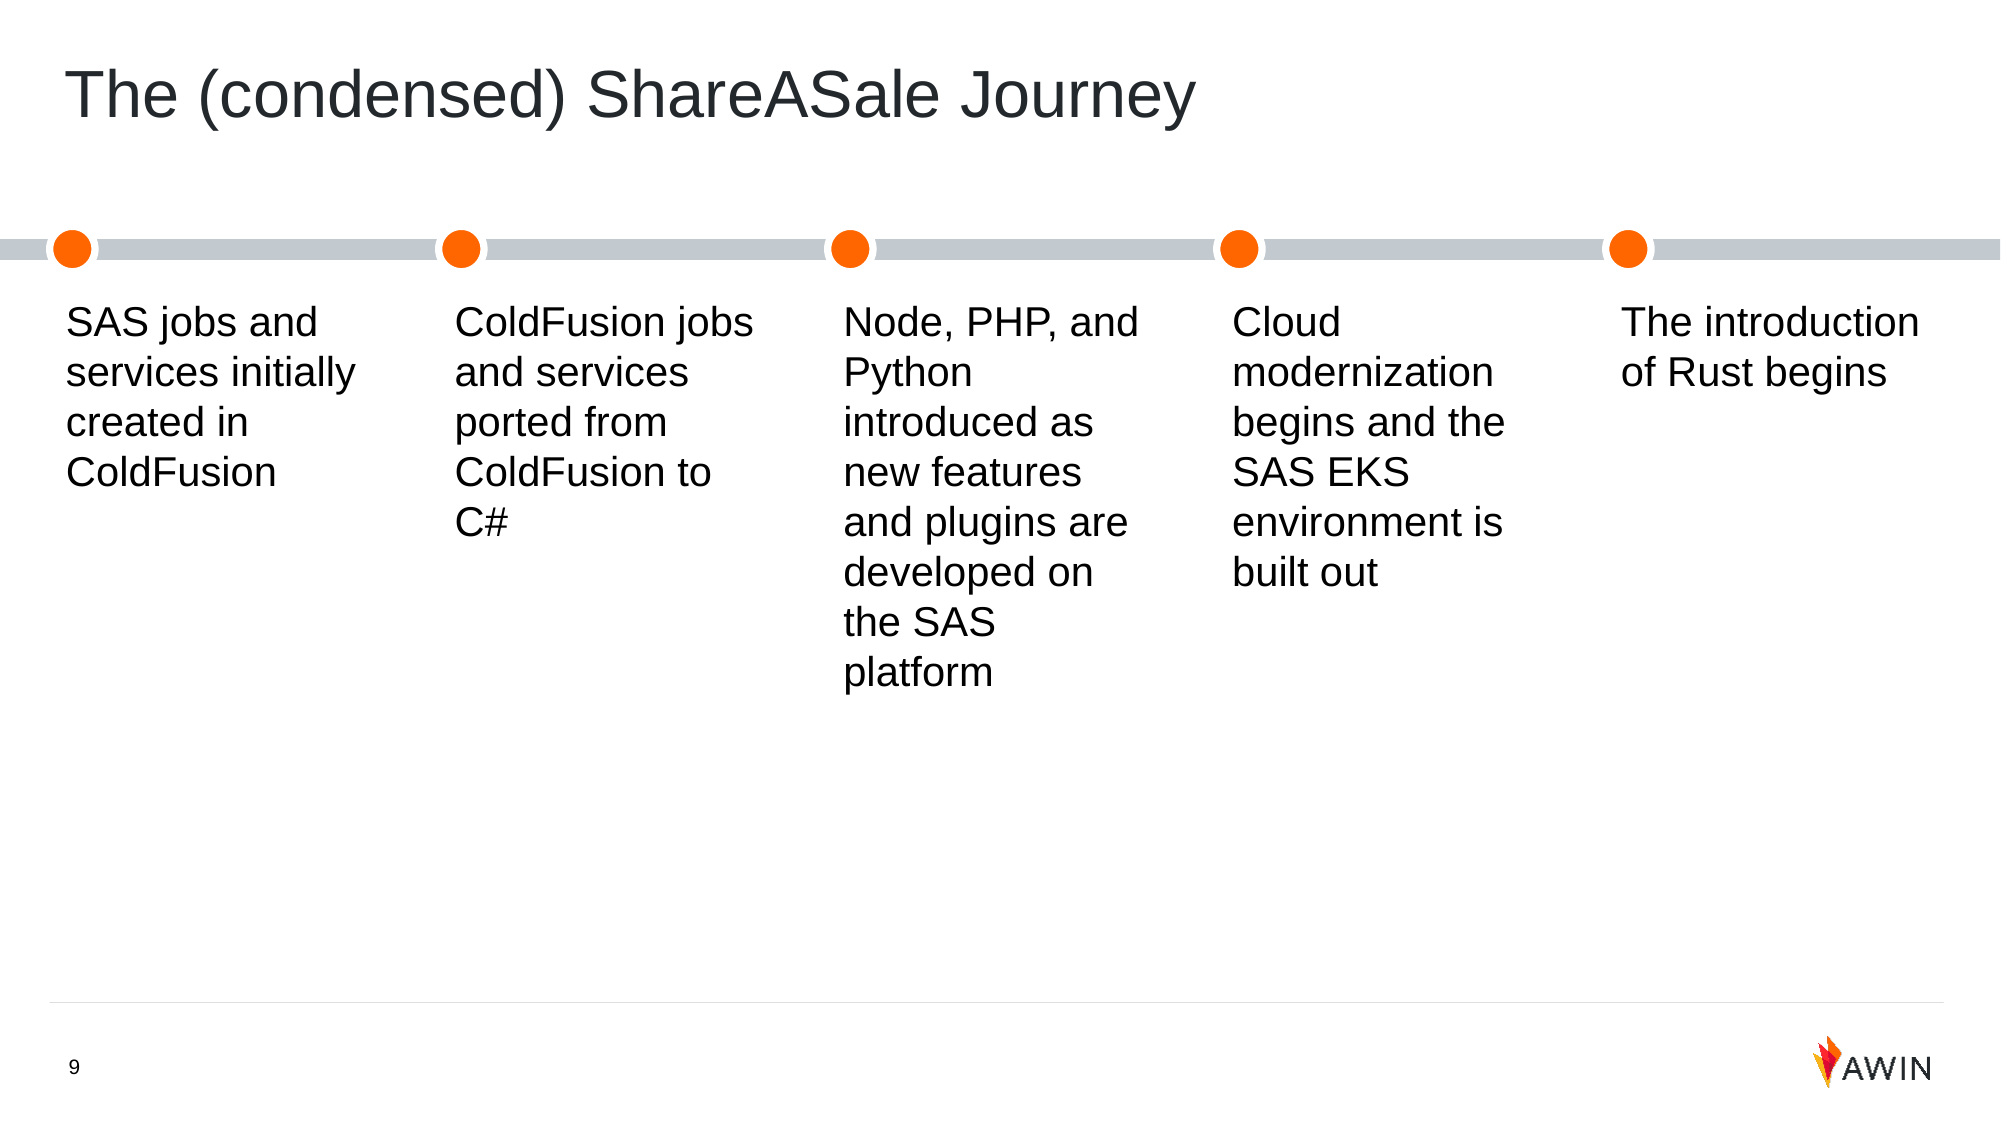

# The (condensed) ShareASale Journey
SAS jobs and services initially created in ColdFusion
ColdFusion jobs and services ported from ColdFusion to C#
Node, PHP, and Python introduced as new features and plugins are developed on the SAS platform
Cloud modernization begins and the SAS EKS environment is built out
The introduction of Rust begins